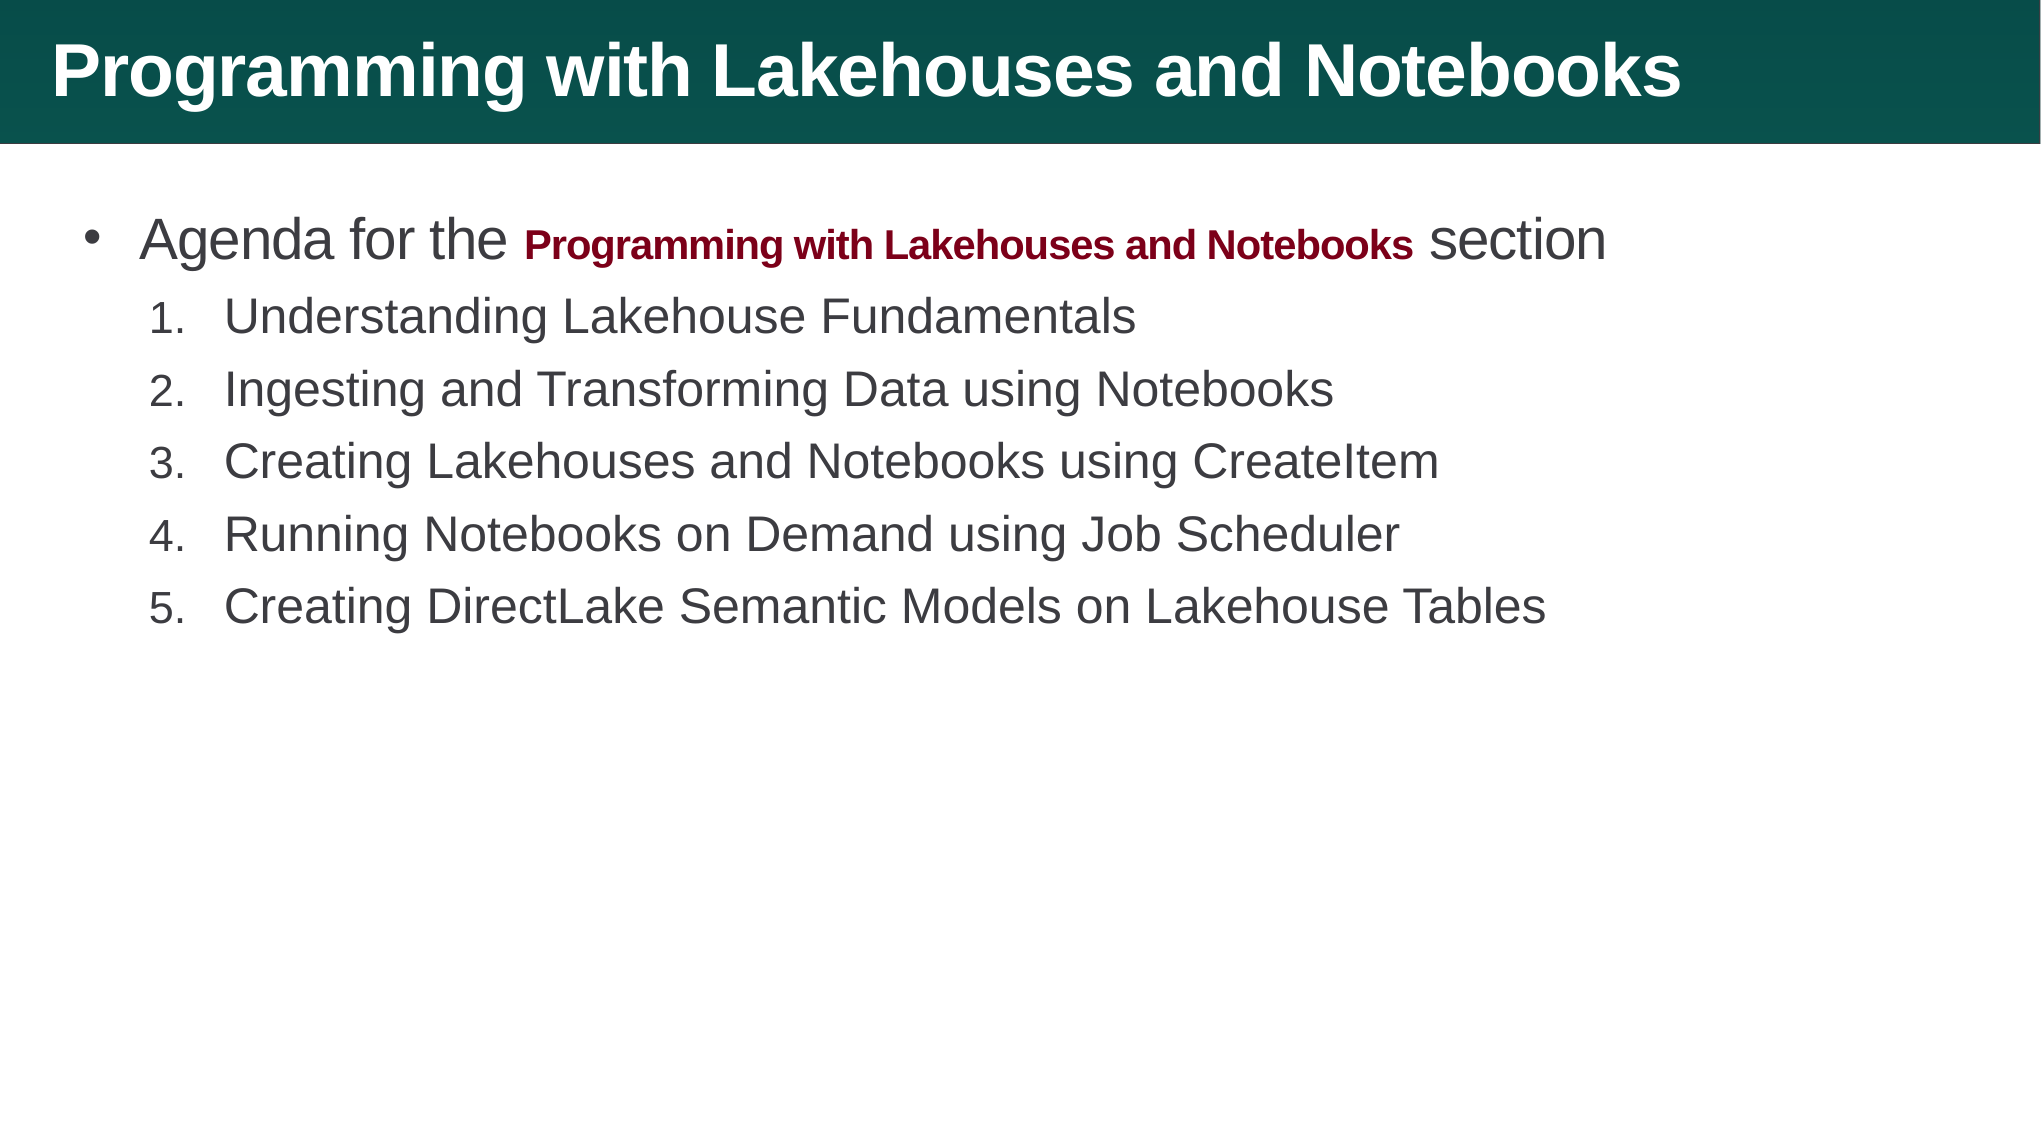

# Programming with Lakehouses and Notebooks
Agenda for the Programming with Lakehouses and Notebooks section
Understanding Lakehouse Fundamentals
Ingesting and Transforming Data using Notebooks
Creating Lakehouses and Notebooks using CreateItem
Running Notebooks on Demand using Job Scheduler
Creating DirectLake Semantic Models on Lakehouse Tables